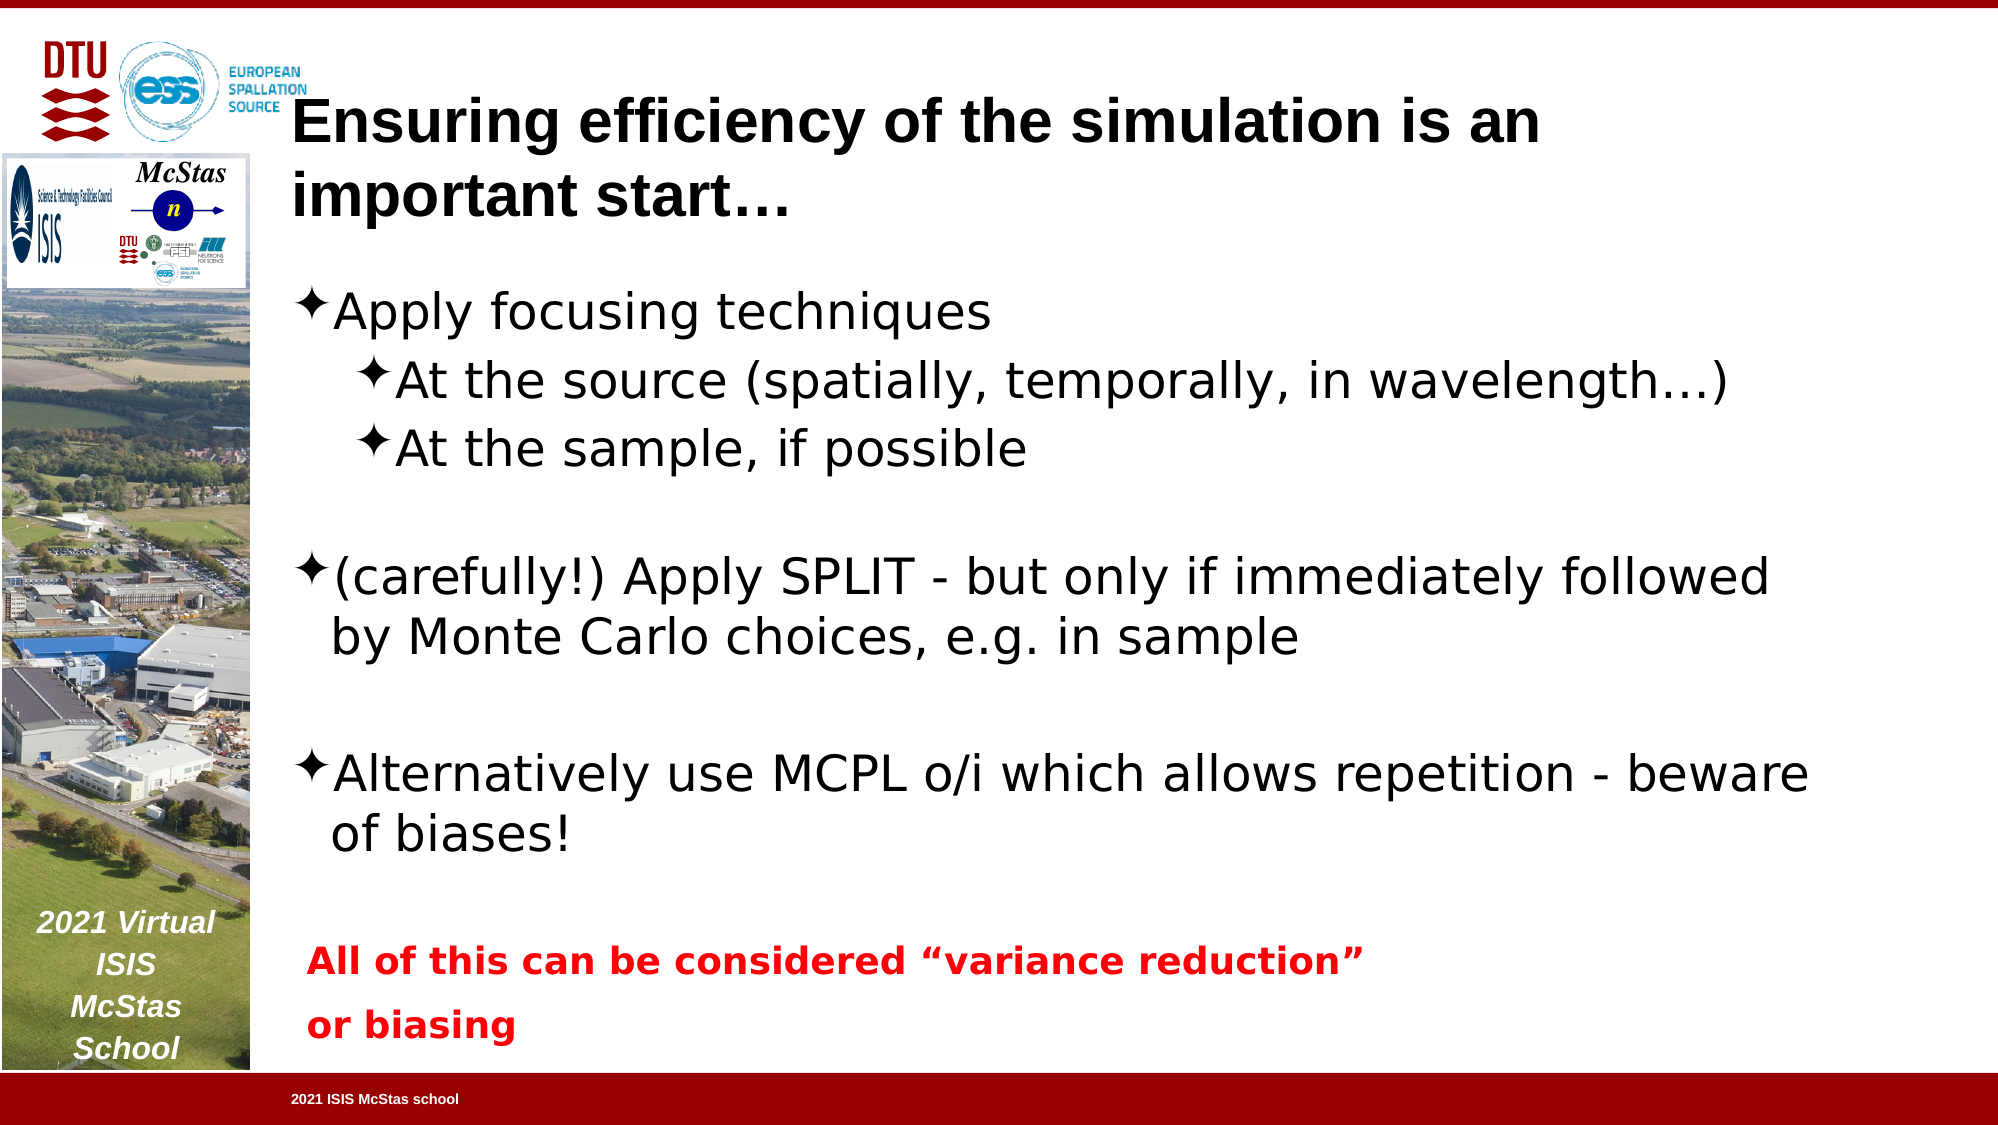

# Ensuring efficiency of the simulation is an important start…
Apply focusing techniques
At the source (spatially, temporally, in wavelength…)
At the sample, if possible
(carefully!) Apply SPLIT - but only if immediately followed by Monte Carlo choices, e.g. in sample

Alternatively use MCPL o/i which allows repetition - beware of biases!
All of this can be considered “variance reduction”
or biasing
5